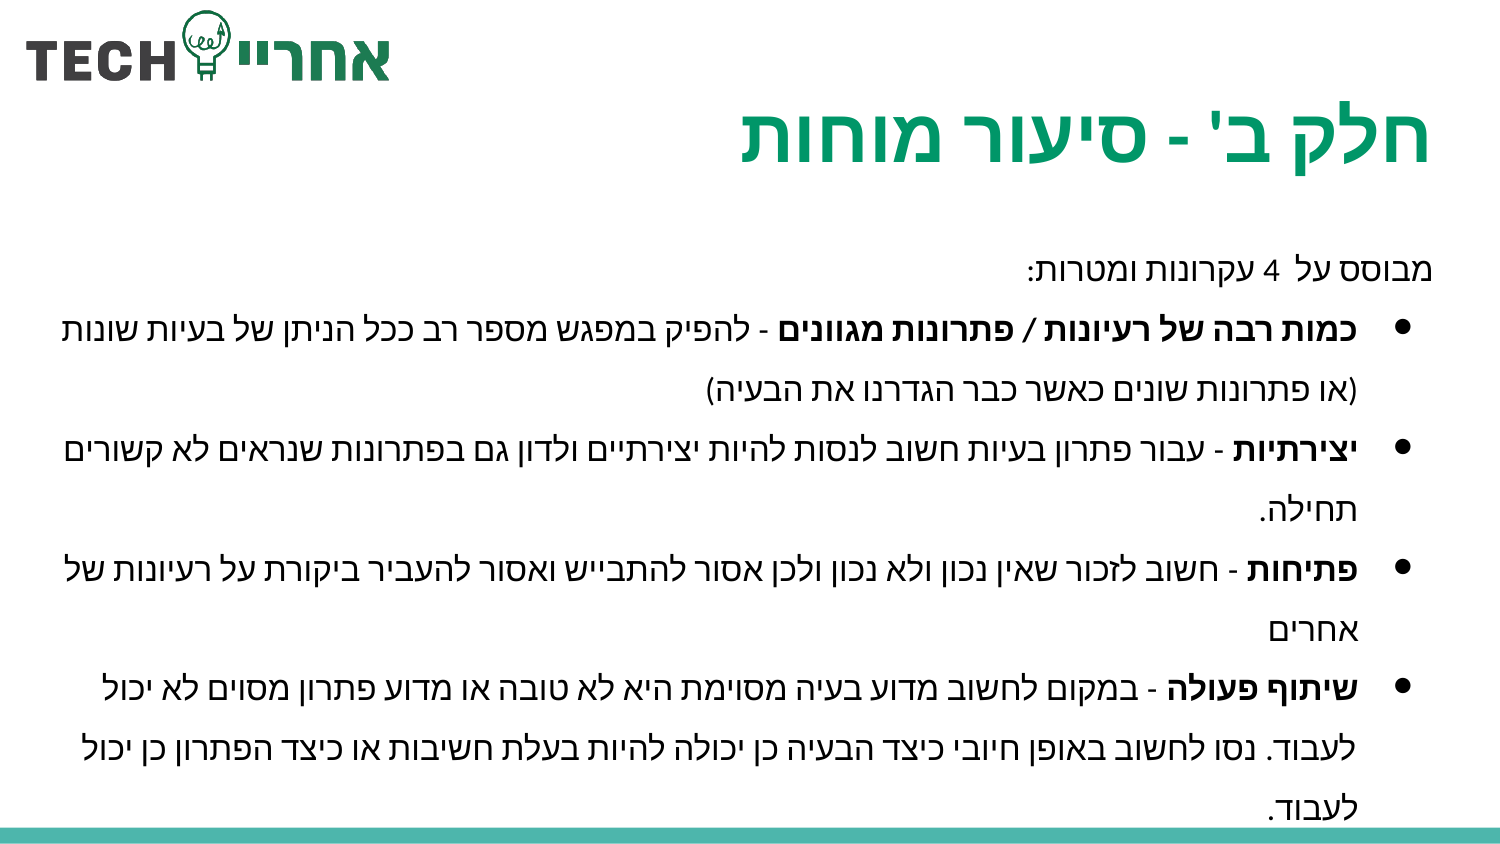

# חלק ב' - סיעור מוחות

מבוסס על  4 עקרונות ומטרות:
כמות רבה של רעיונות / פתרונות מגוונים - להפיק במפגש מספר רב ככל הניתן של בעיות שונות (או פתרונות שונים כאשר כבר הגדרנו את הבעיה)
יצירתיות - עבור פתרון בעיות חשוב לנסות להיות יצירתיים ולדון גם בפתרונות שנראים לא קשורים תחילה.
פתיחות - חשוב לזכור שאין נכון ולא נכון ולכן אסור להתבייש ואסור להעביר ביקורת על רעיונות של אחרים
שיתוף פעולה - במקום לחשוב מדוע בעיה מסוימת היא לא טובה או מדוע פתרון מסוים לא יכול לעבוד. נסו לחשוב באופן חיובי כיצד הבעיה כן יכולה להיות בעלת חשיבות או כיצד הפתרון כן יכול לעבוד.